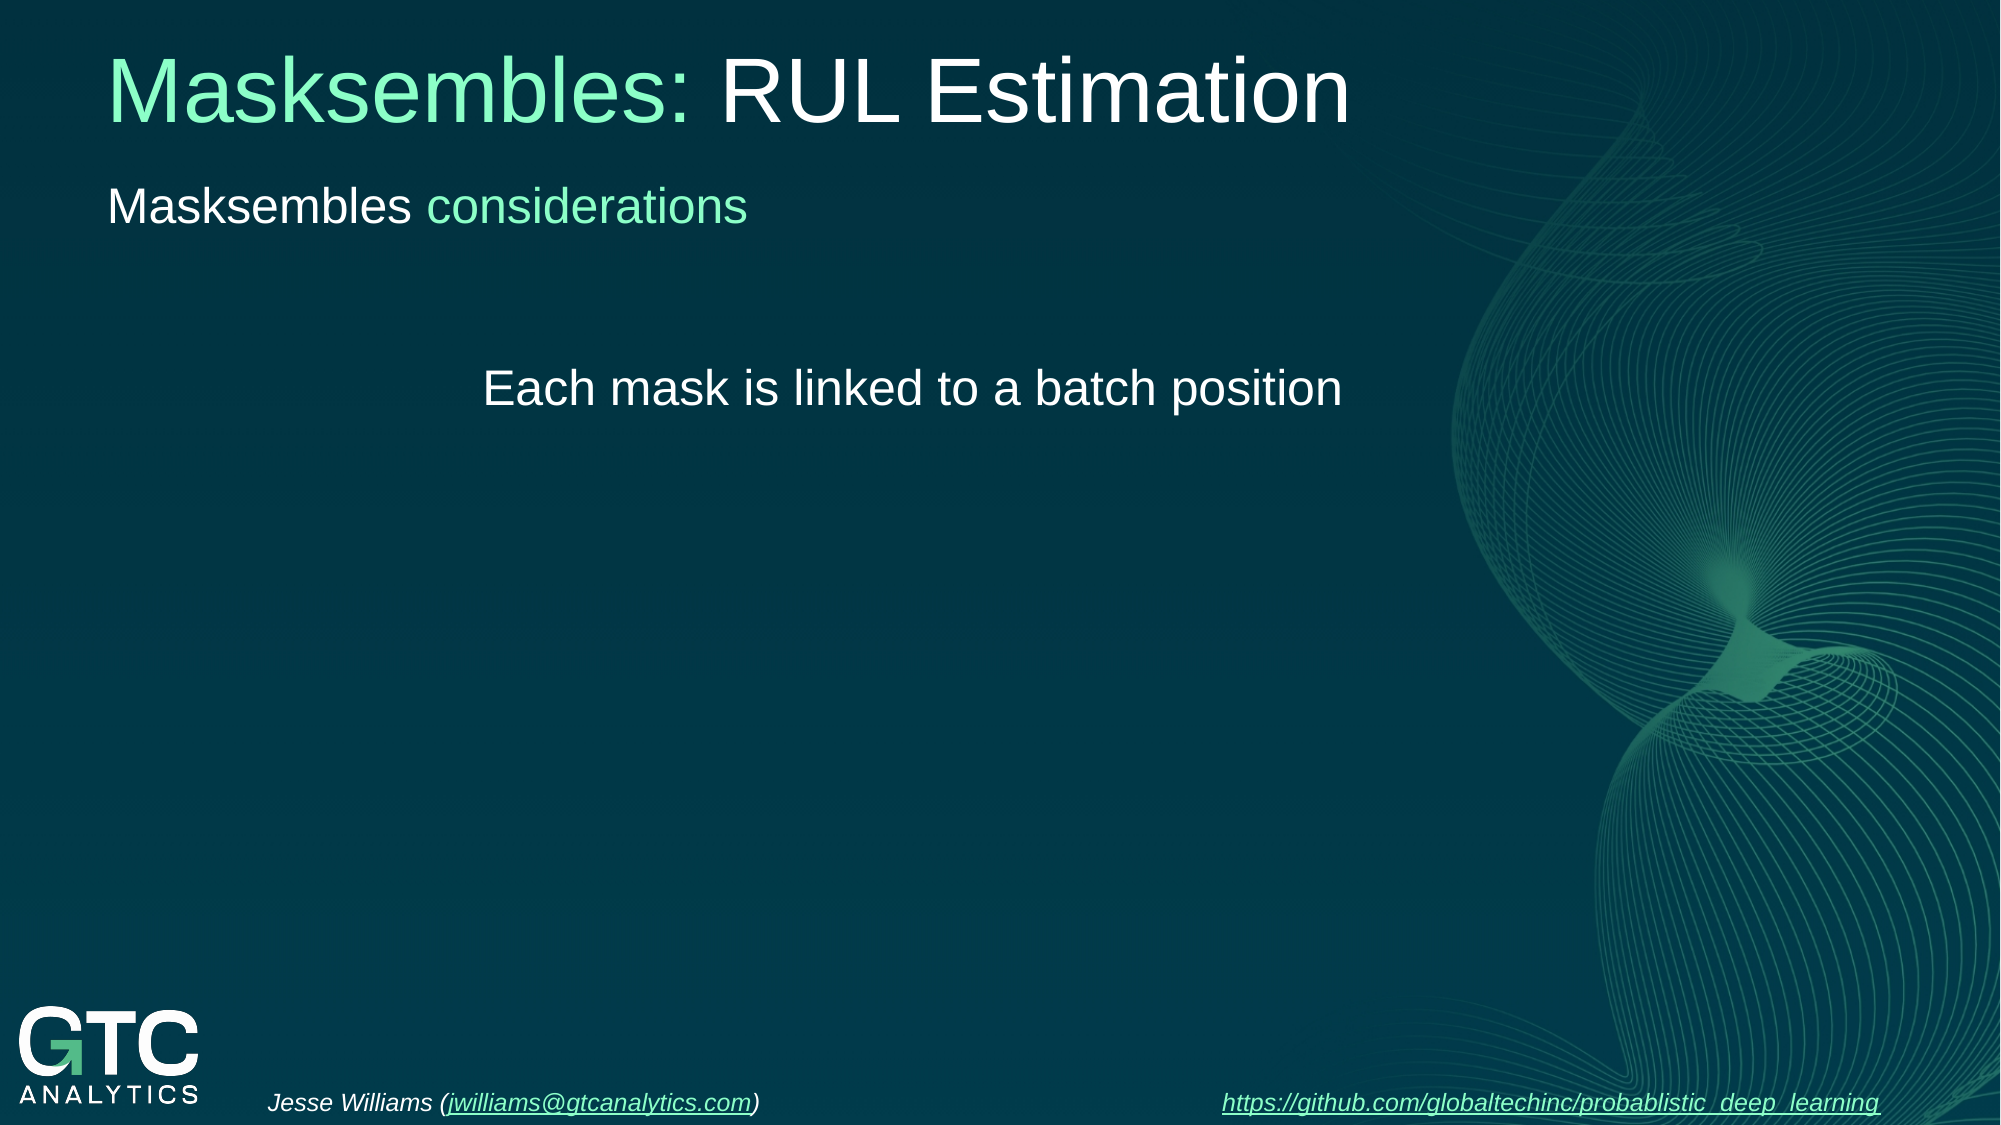

Masksembles: RUL Estimation
Masksembles considerations
 Each mask is linked to a batch position